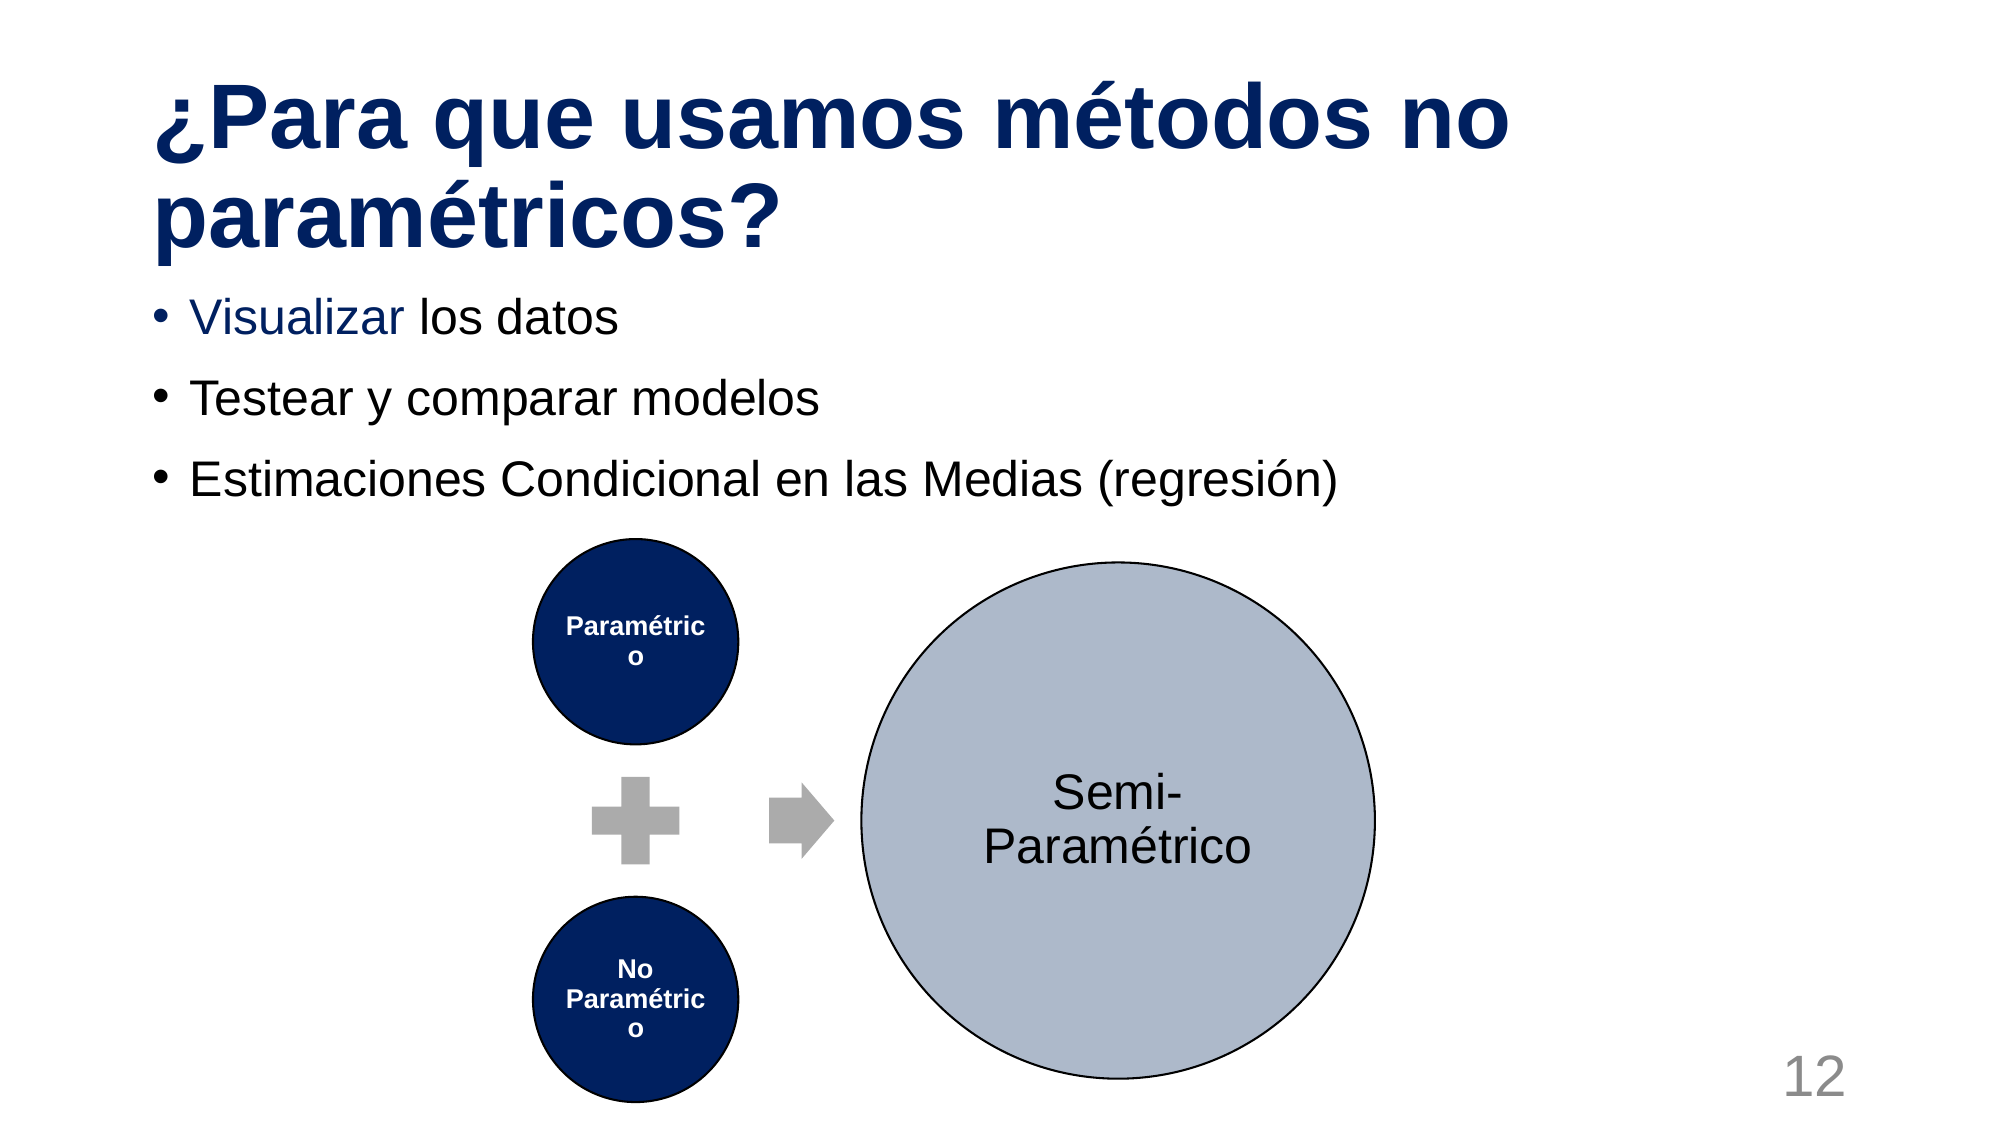

# ¿Para que usamos métodos no paramétricos?
Visualizar los datos
Testear y comparar modelos
Estimaciones Condicional en las Medias (regresión)

Paramétrico

No Paramétrico

Semi-Paramétrico
12